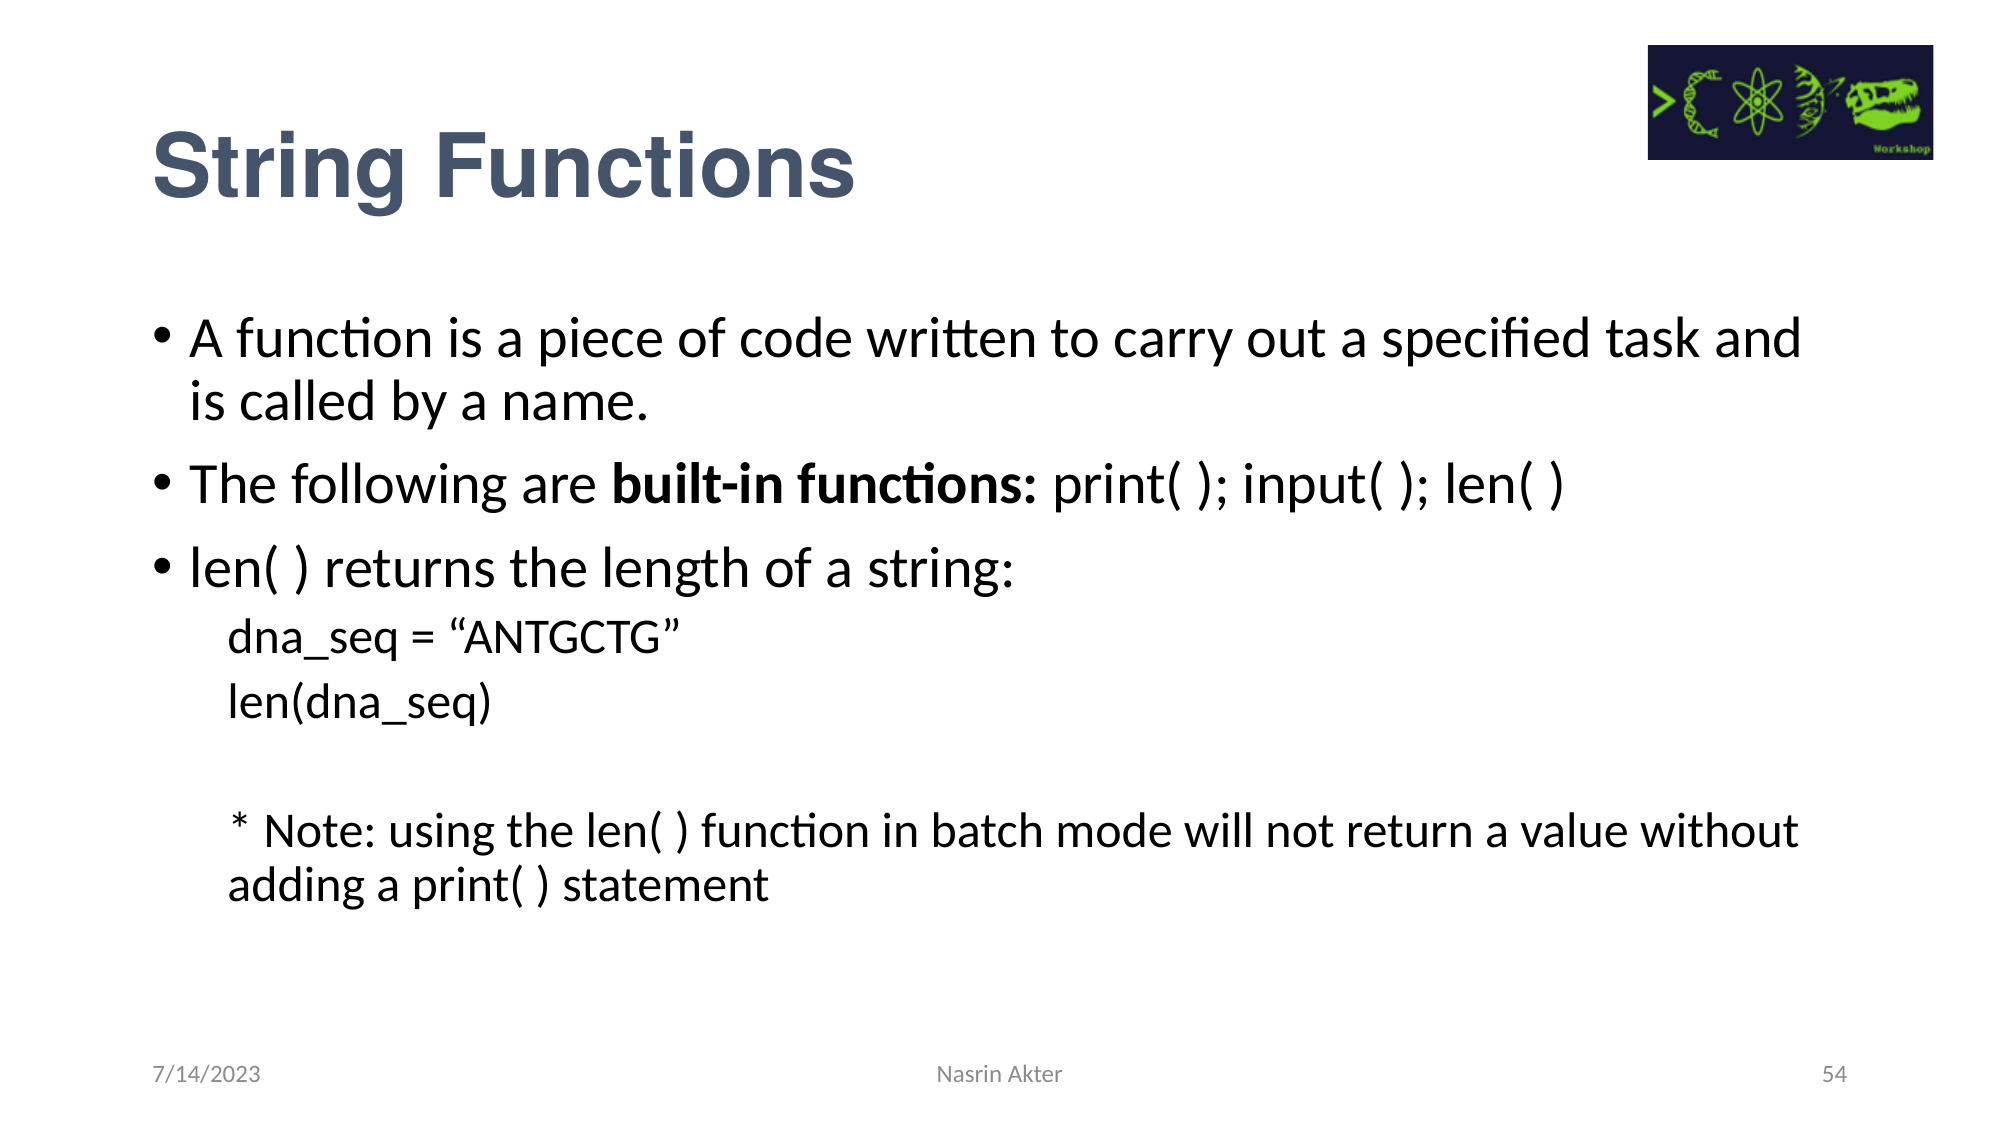

String Functions
A function is a piece of code written to carry out a specified task and is called by a name.
The following are built-in functions: print( ); input( ); len( )
len( ) returns the length of a string:
dna_seq = “ANTGCTG”
len(dna_seq)

* Note: using the len( ) function in batch mode will not return a value without adding a print( ) statement
7/14/2023
Nasrin Akter
54